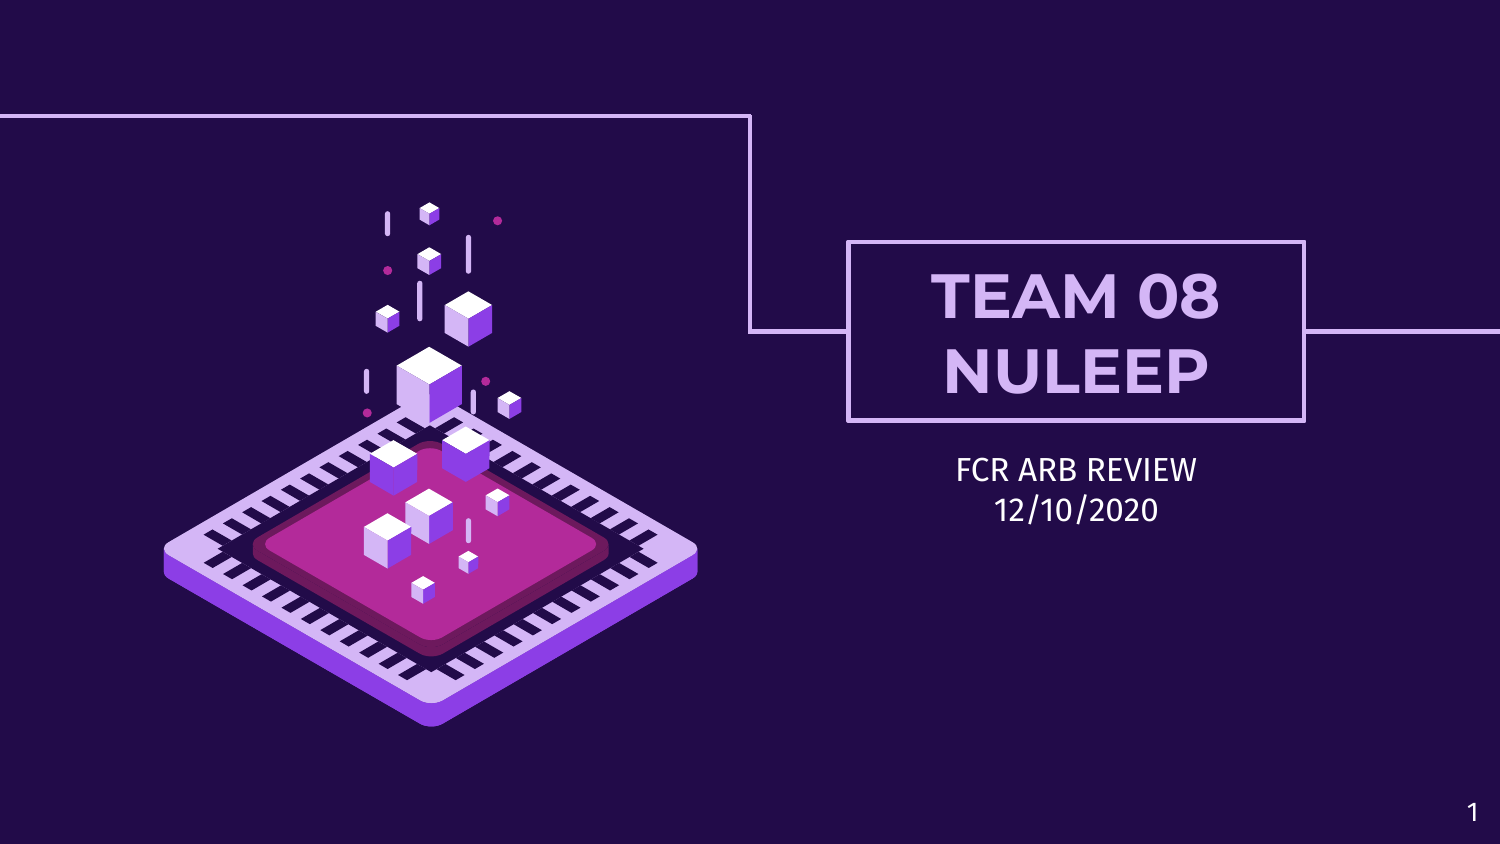

MISSION STATEMENT
# TEAM 08
NULEEP
FCR ARB REVIEW
12/10/2020
1